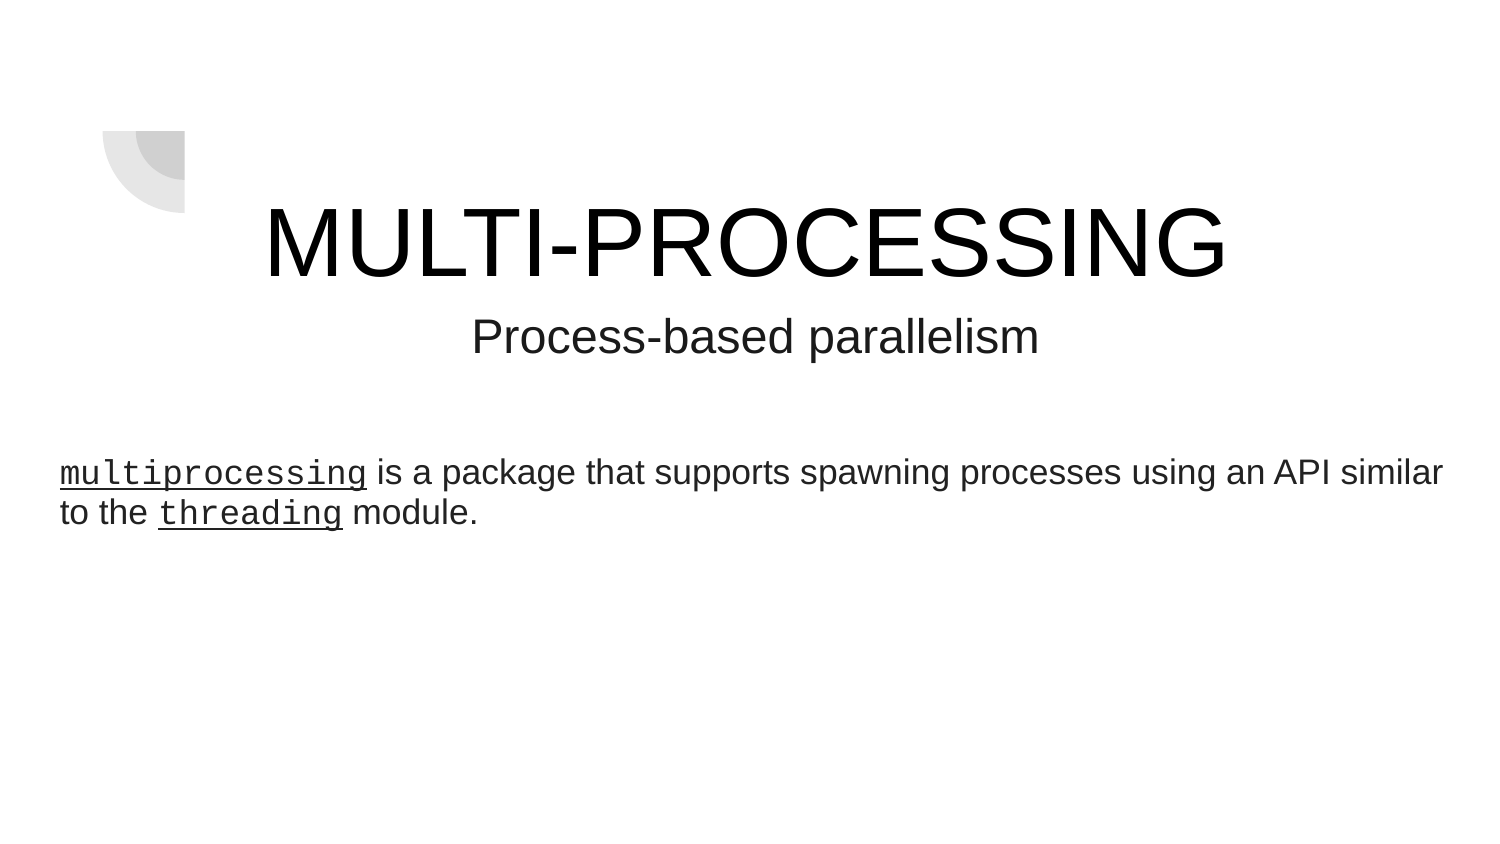

# MULTI-PROCESSING
Process-based parallelism

multiprocessing is a package that supports spawning processes using an API similar to the threading module.